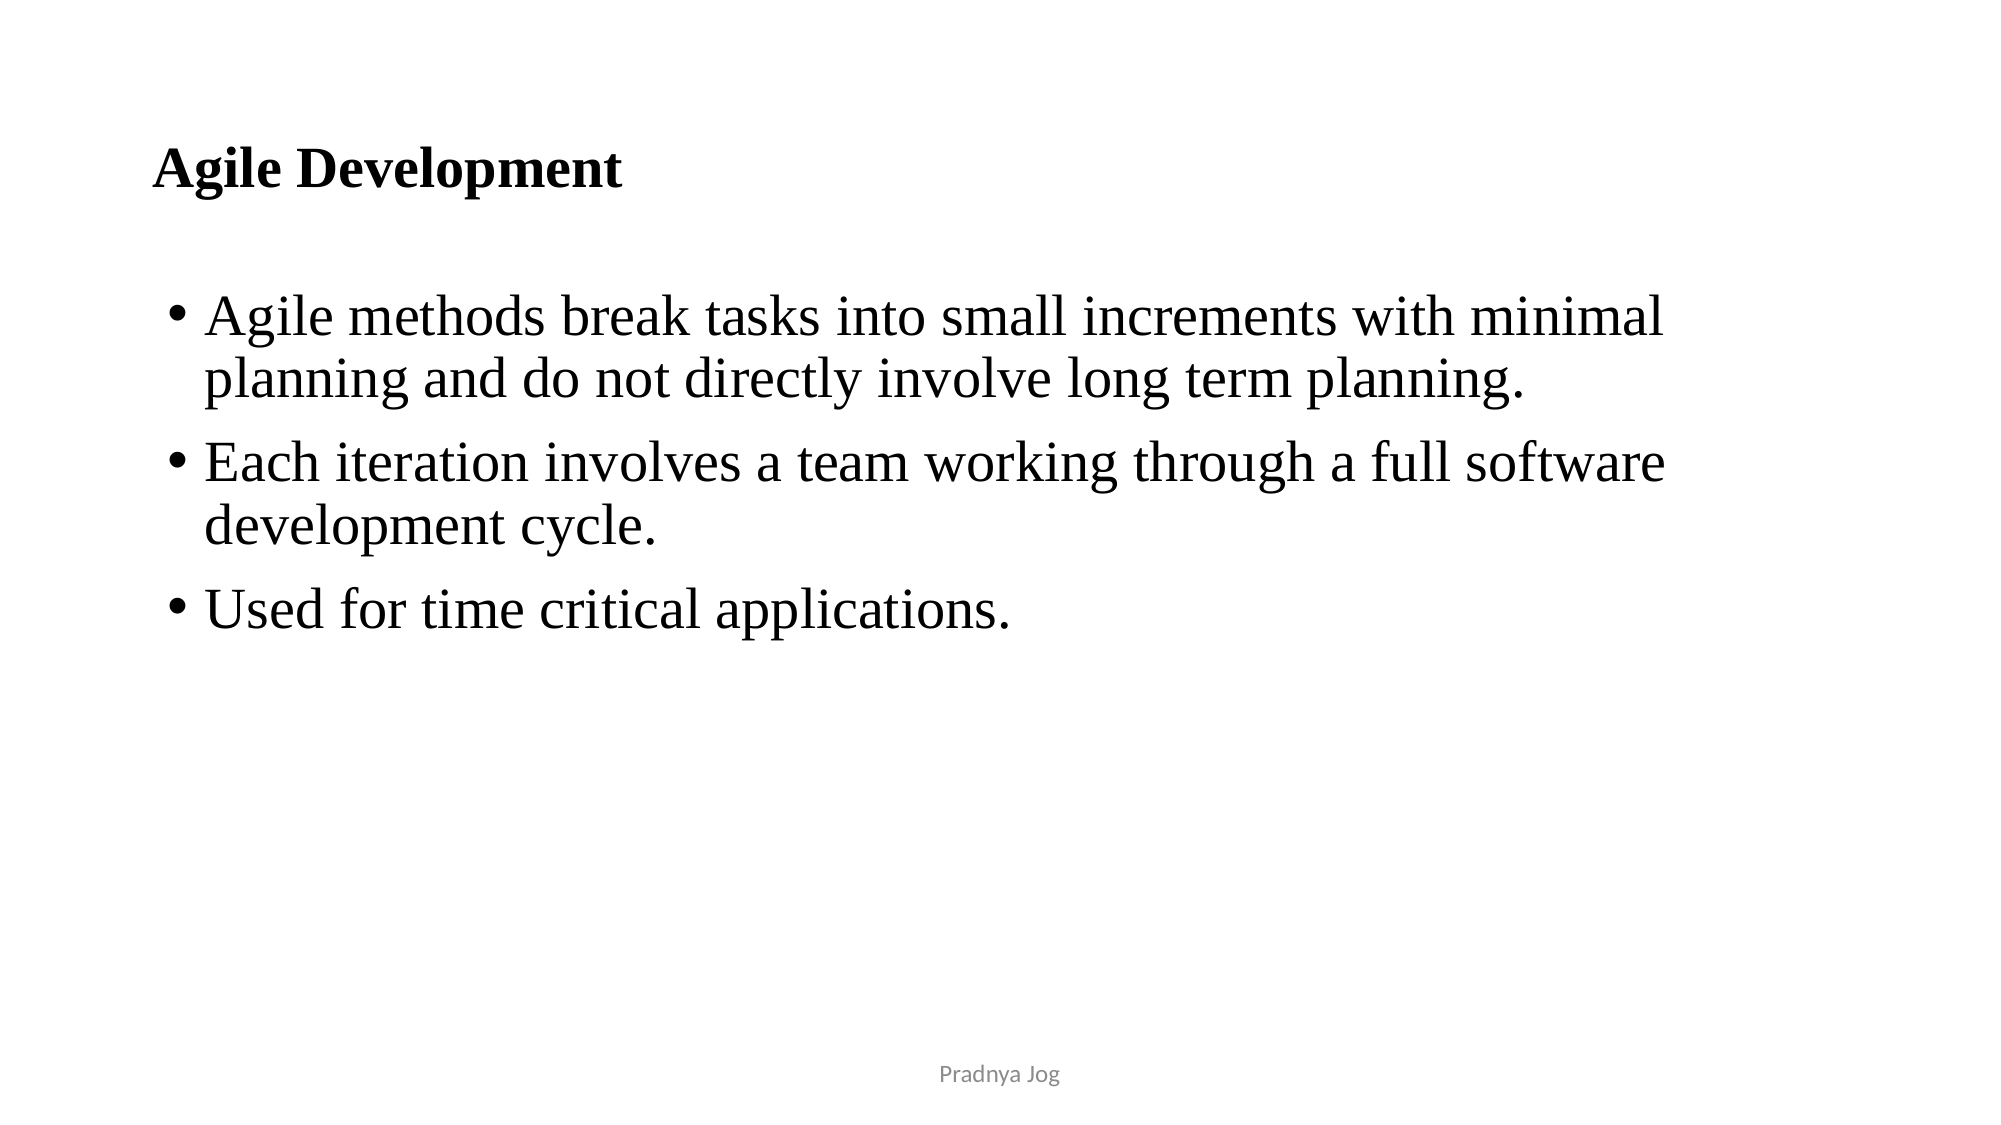

# Agile Development
Agile methods break tasks into small increments with minimal planning and do not directly involve long term planning.
Each iteration involves a team working through a full software development cycle.
Used for time critical applications.
Pradnya Jog